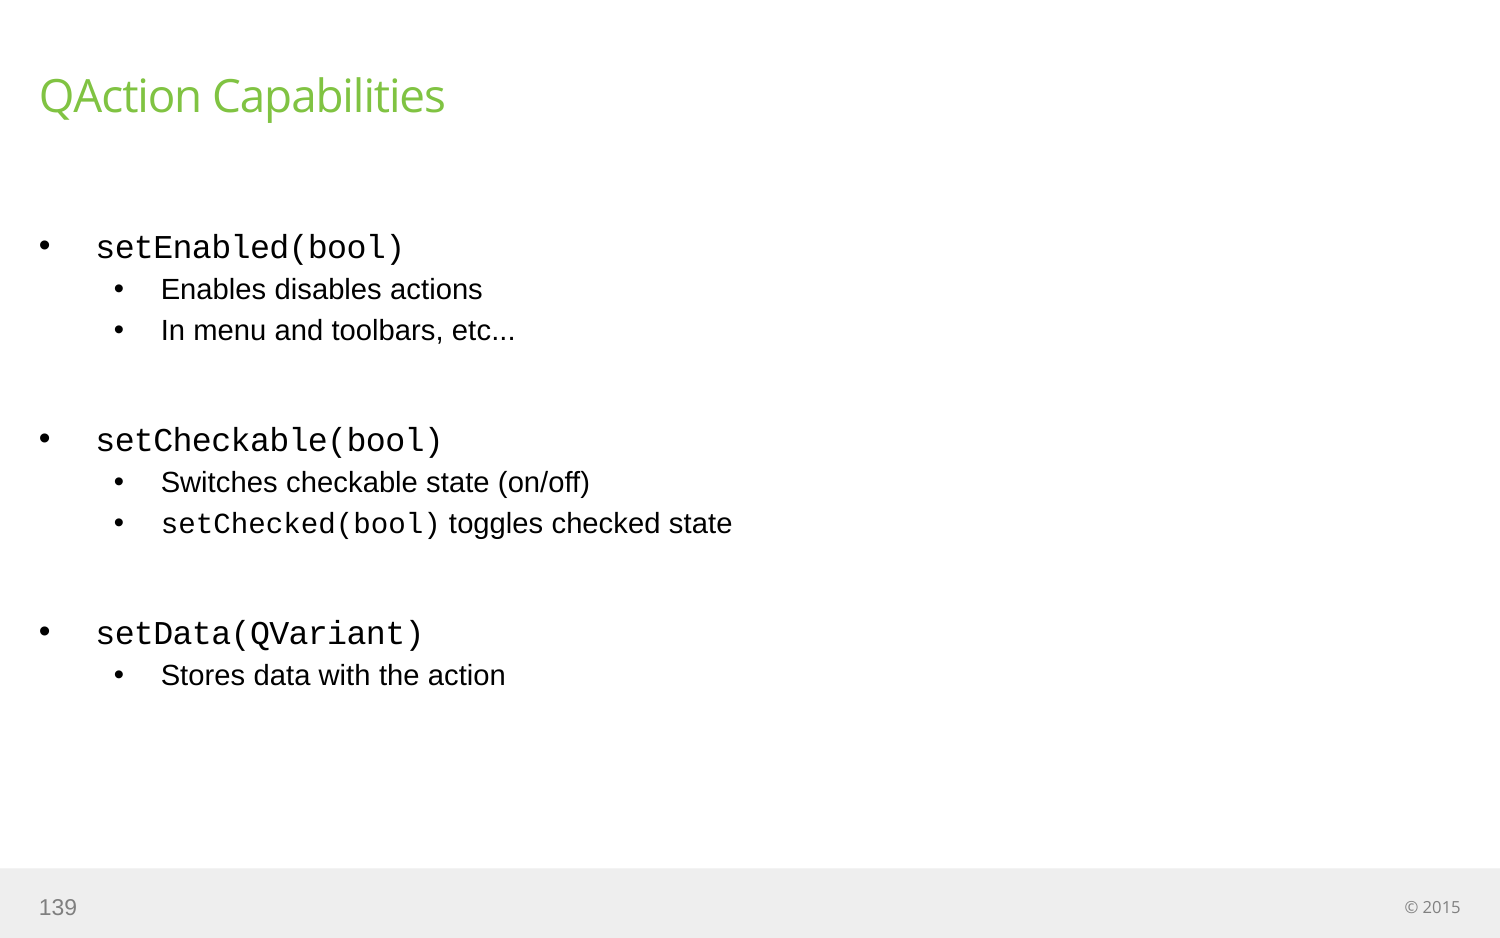

# QAction Capabilities
setEnabled(bool)
Enables disables actions
In menu and toolbars, etc...

setCheckable(bool)
Switches checkable state (on/off)
setChecked(bool) toggles checked state

setData(QVariant)
Stores data with the action
139
© 2015